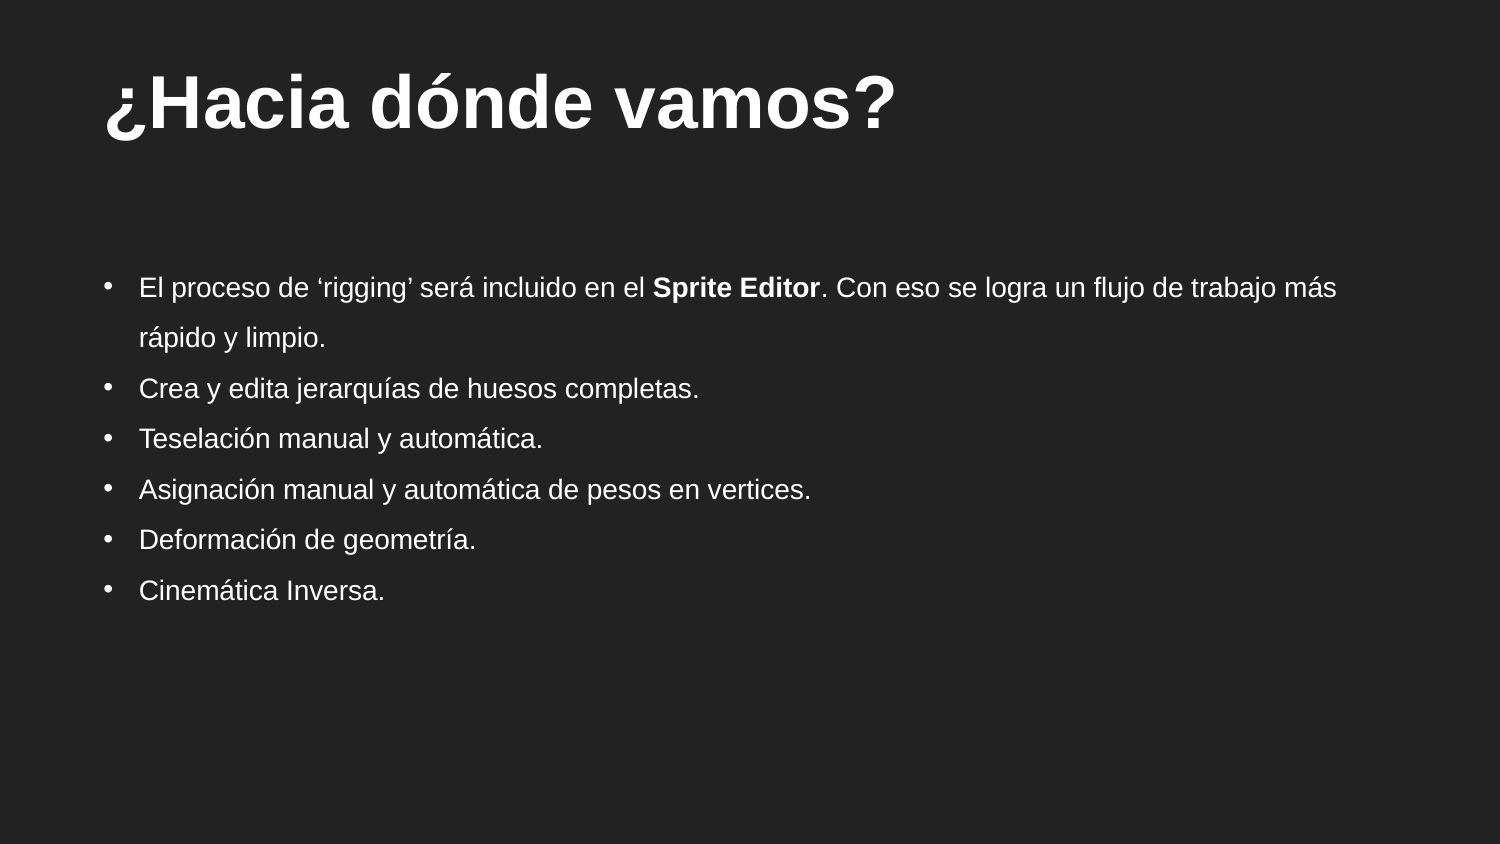

¿Hacia dónde vamos?
El proceso de ‘rigging’ será incluido en el Sprite Editor. Con eso se logra un flujo de trabajo más rápido y limpio.
Crea y edita jerarquías de huesos completas.
Teselación manual y automática.
Asignación manual y automática de pesos en vertices.
Deformación de geometría.
Cinemática Inversa.